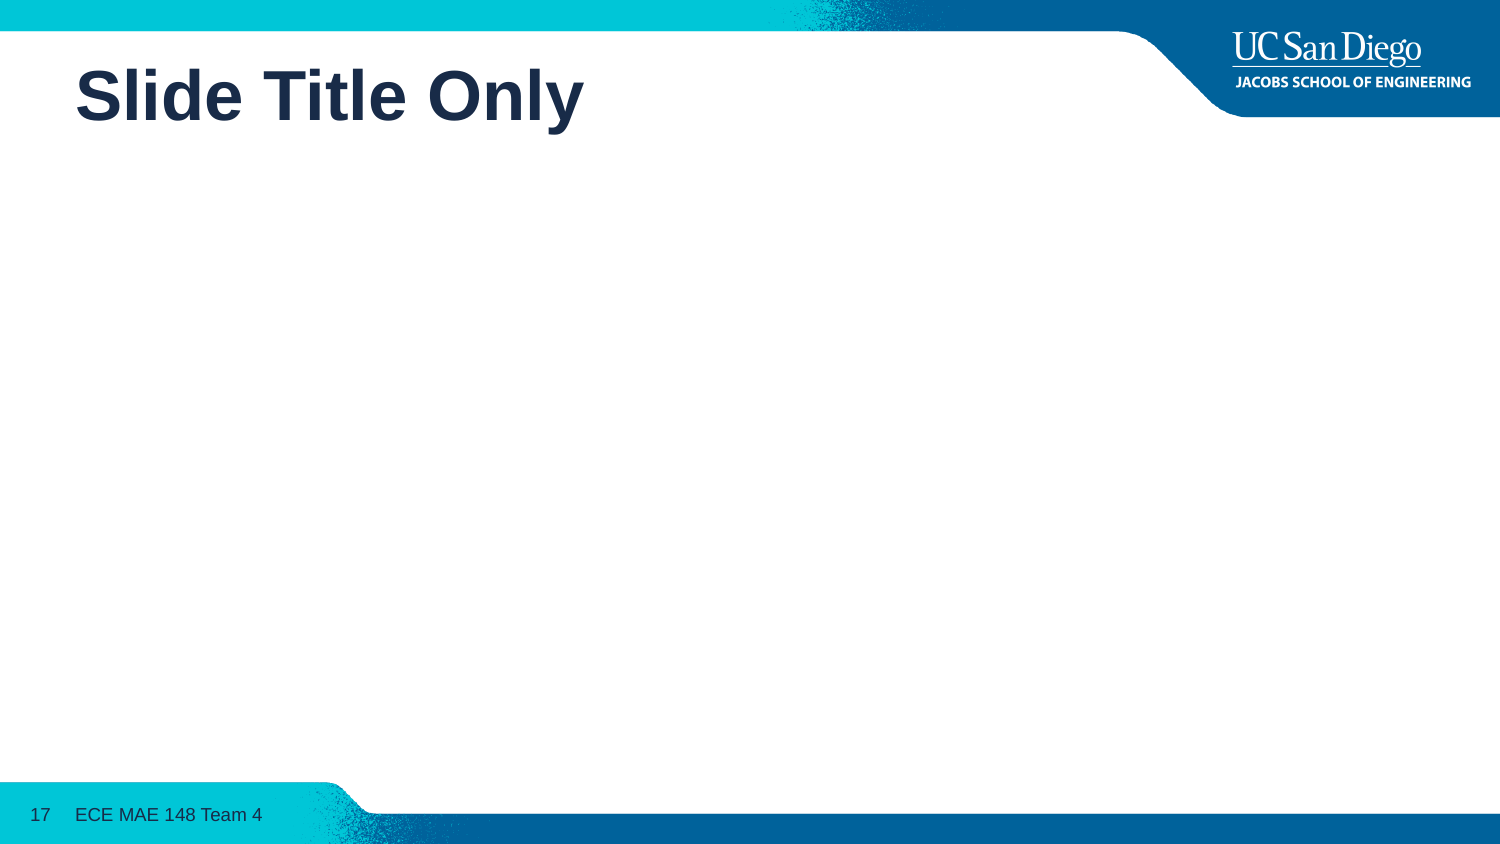

# Slide Title Only
17
ECE MAE 148 Team 4